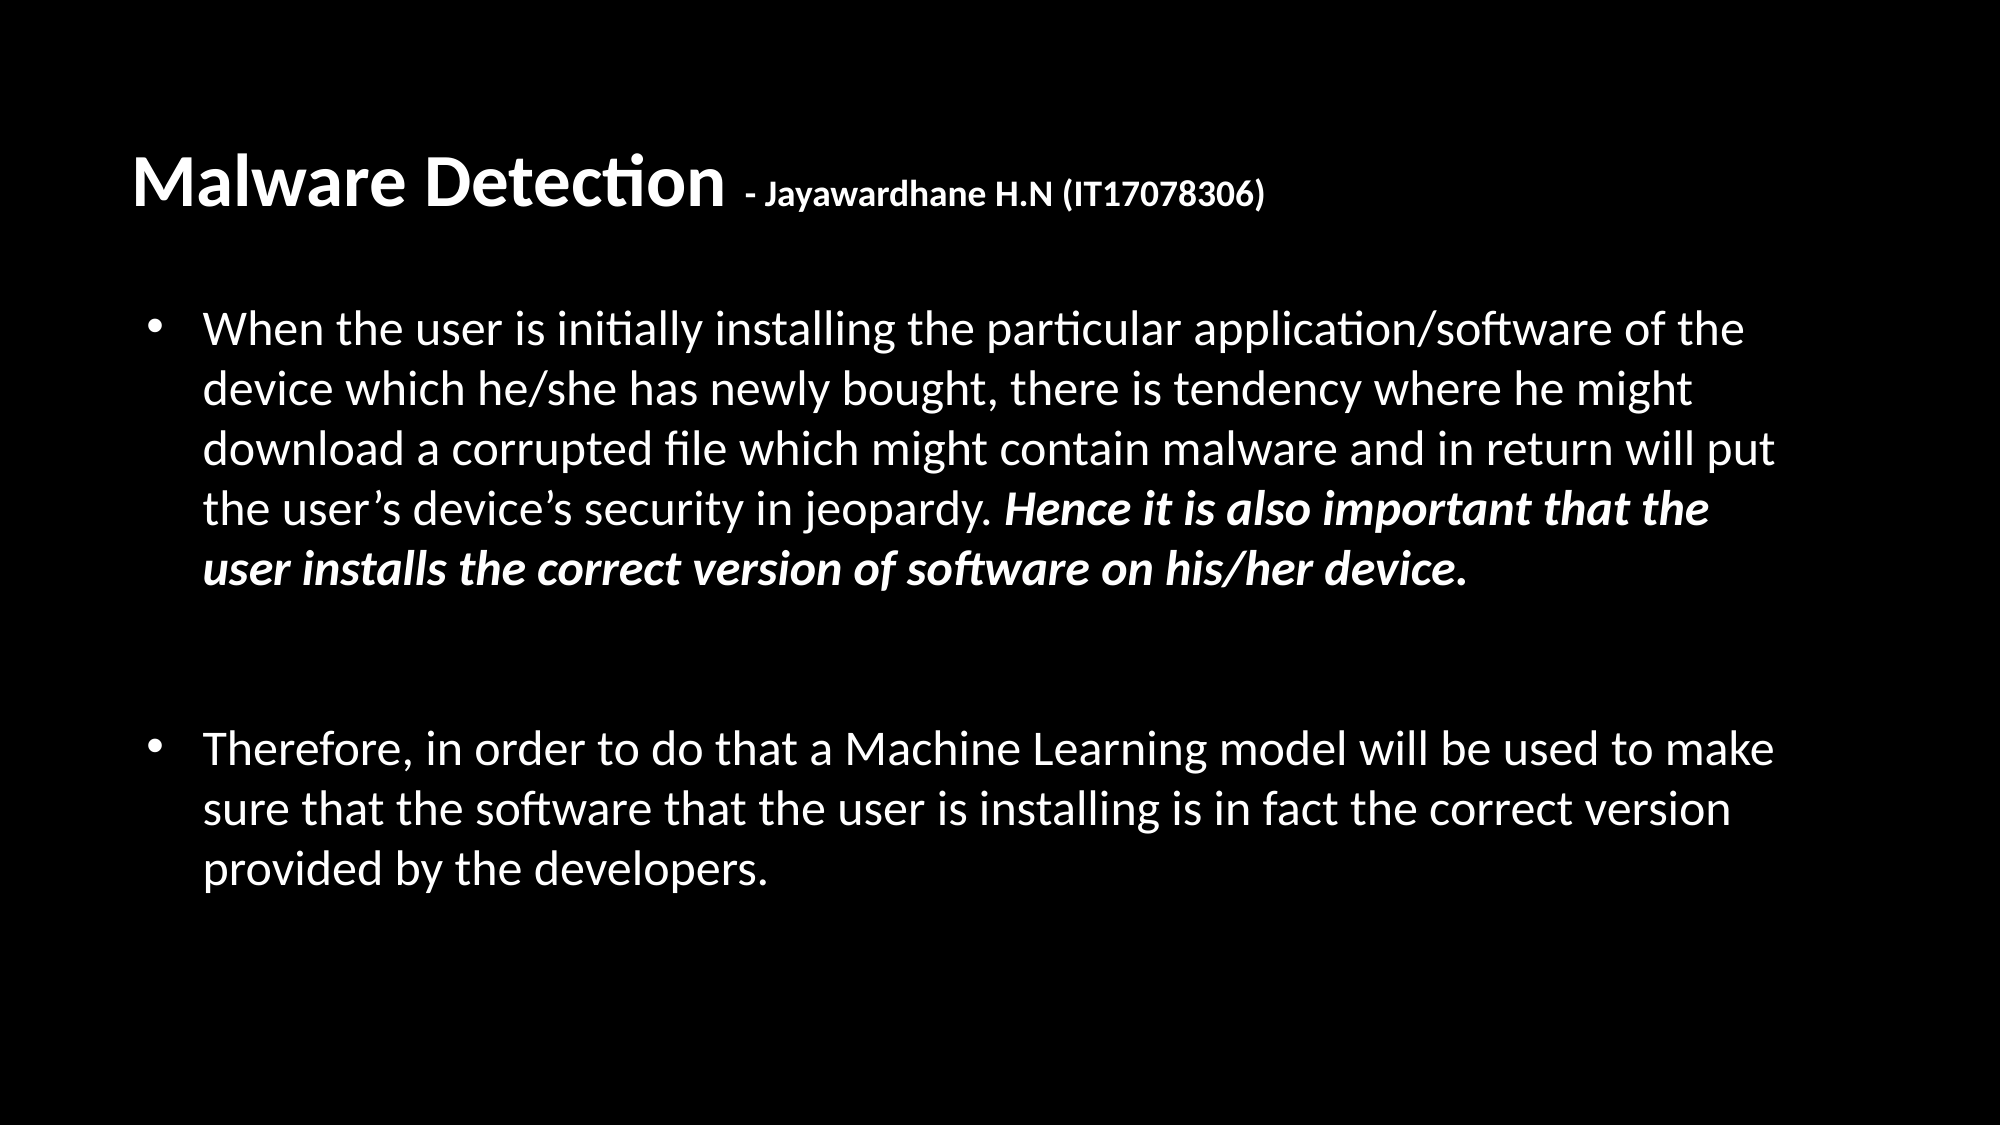

Malware Detection - Jayawardhane H.N (IT17078306)
When the user is initially installing the particular application/software of the device which he/she has newly bought, there is tendency where he might download a corrupted file which might contain malware and in return will put the user’s device’s security in jeopardy. Hence it is also important that the user installs the correct version of software on his/her device.

Therefore, in order to do that a Machine Learning model will be used to make sure that the software that the user is installing is in fact the correct version provided by the developers.